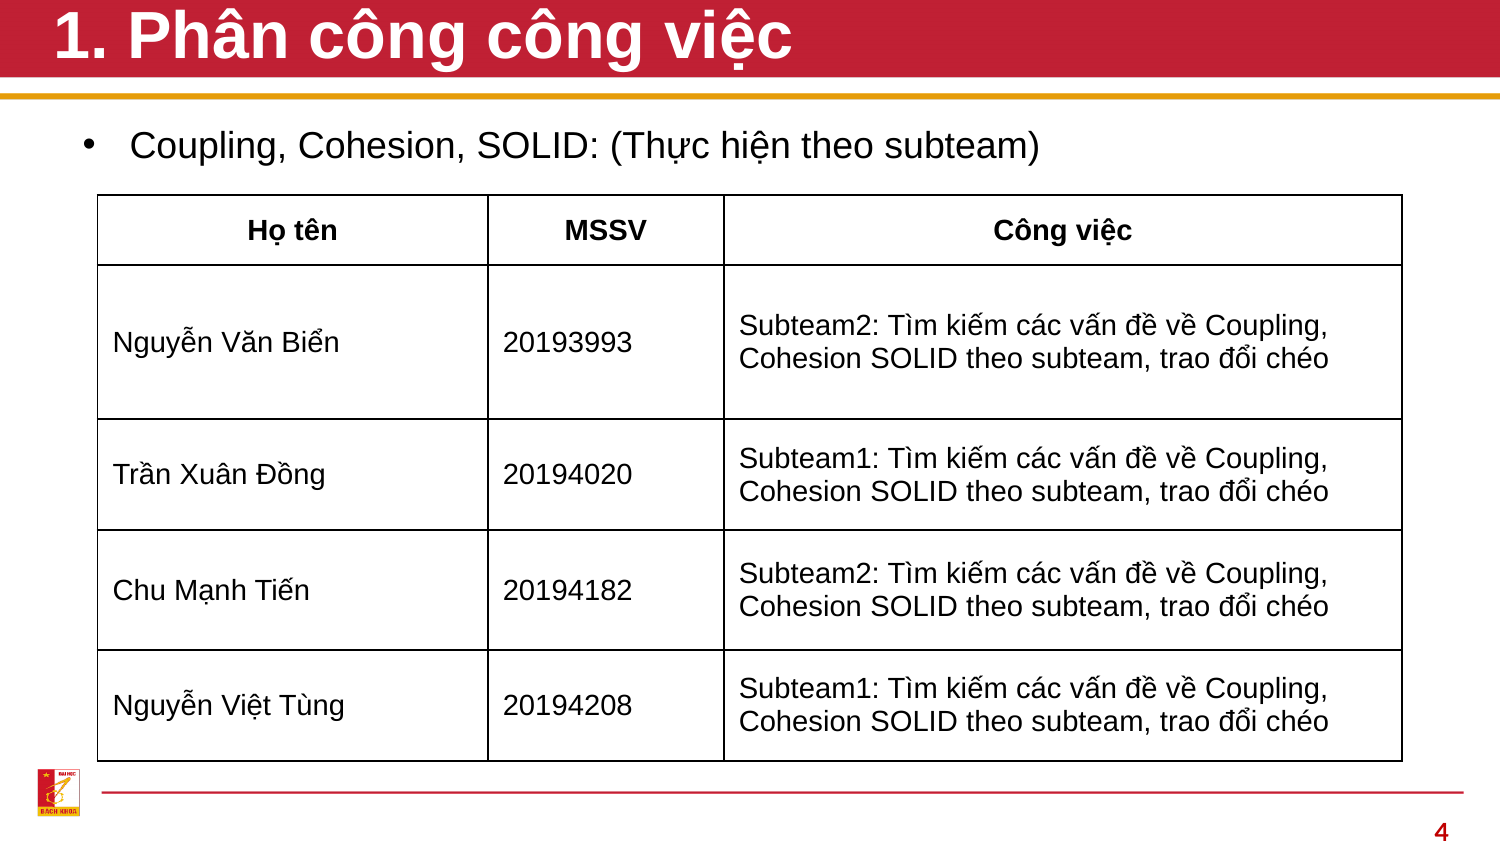

# 1. Phân công công việc
Coupling, Cohesion, SOLID: (Thực hiện theo subteam)
| Họ tên | MSSV | Công việc |
| --- | --- | --- |
| Nguyễn Văn Biển | 20193993 | Subteam2: Tìm kiếm các vấn đề về Coupling, Cohesion SOLID theo subteam, trao đổi chéo |
| Trần Xuân Đồng | 20194020 | Subteam1: Tìm kiếm các vấn đề về Coupling, Cohesion SOLID theo subteam, trao đổi chéo |
| Chu Mạnh Tiến | 20194182 | Subteam2: Tìm kiếm các vấn đề về Coupling, Cohesion SOLID theo subteam, trao đổi chéo |
| Nguyễn Việt Tùng | 20194208 | Subteam1: Tìm kiếm các vấn đề về Coupling, Cohesion SOLID theo subteam, trao đổi chéo |
4